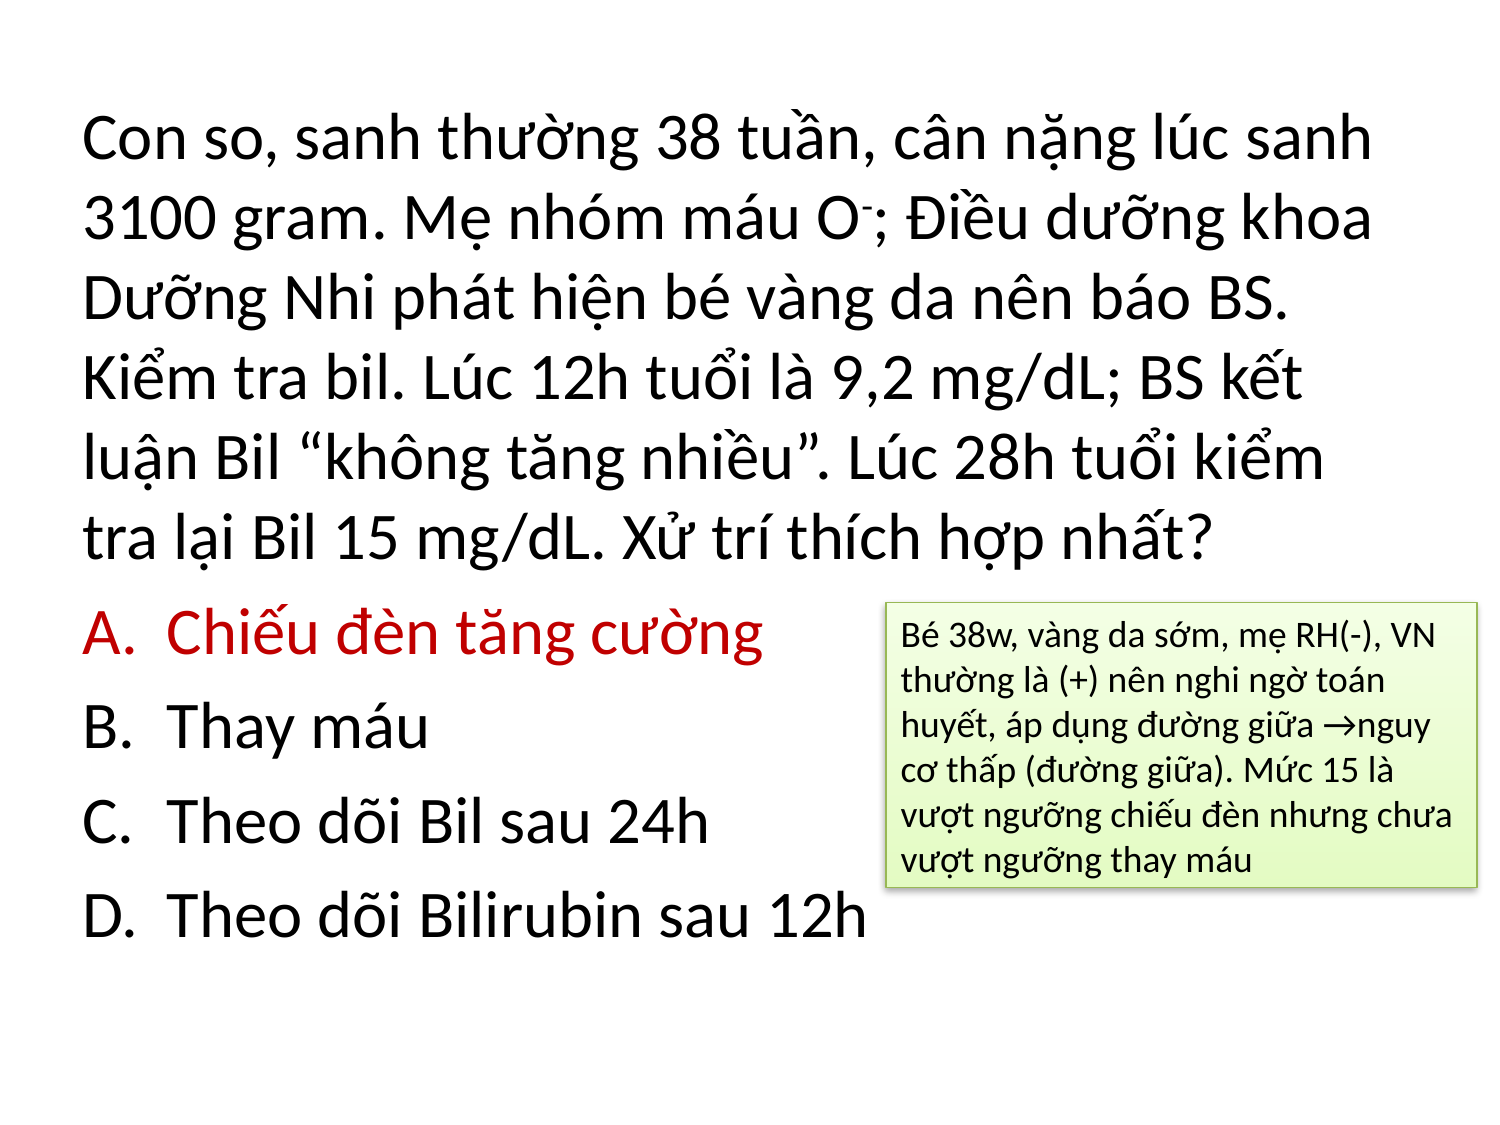

Con so, sanh thường 38 tuần, cân nặng lúc sanh 3100 gram. Mẹ nhóm máu O-; Điều dưỡng khoa Dưỡng Nhi phát hiện bé vàng da nên báo BS. Kiểm tra bil. Lúc 12h tuổi là 9,2 mg/dL; BS kết luận Bil “không tăng nhiều”. Lúc 28h tuổi kiểm tra lại Bil 15 mg/dL. Xử trí thích hợp nhất?
Chiếu đèn tăng cường
Thay máu
Theo dõi Bil sau 24h
Theo dõi Bilirubin sau 12h
Bé 38w, vàng da sớm, mẹ RH(-), VN thường là (+) nên nghi ngờ toán huyết, áp dụng đường giữa →nguy cơ thấp (đường giữa). Mức 15 là vượt ngưỡng chiếu đèn nhưng chưa vượt ngưỡng thay máu